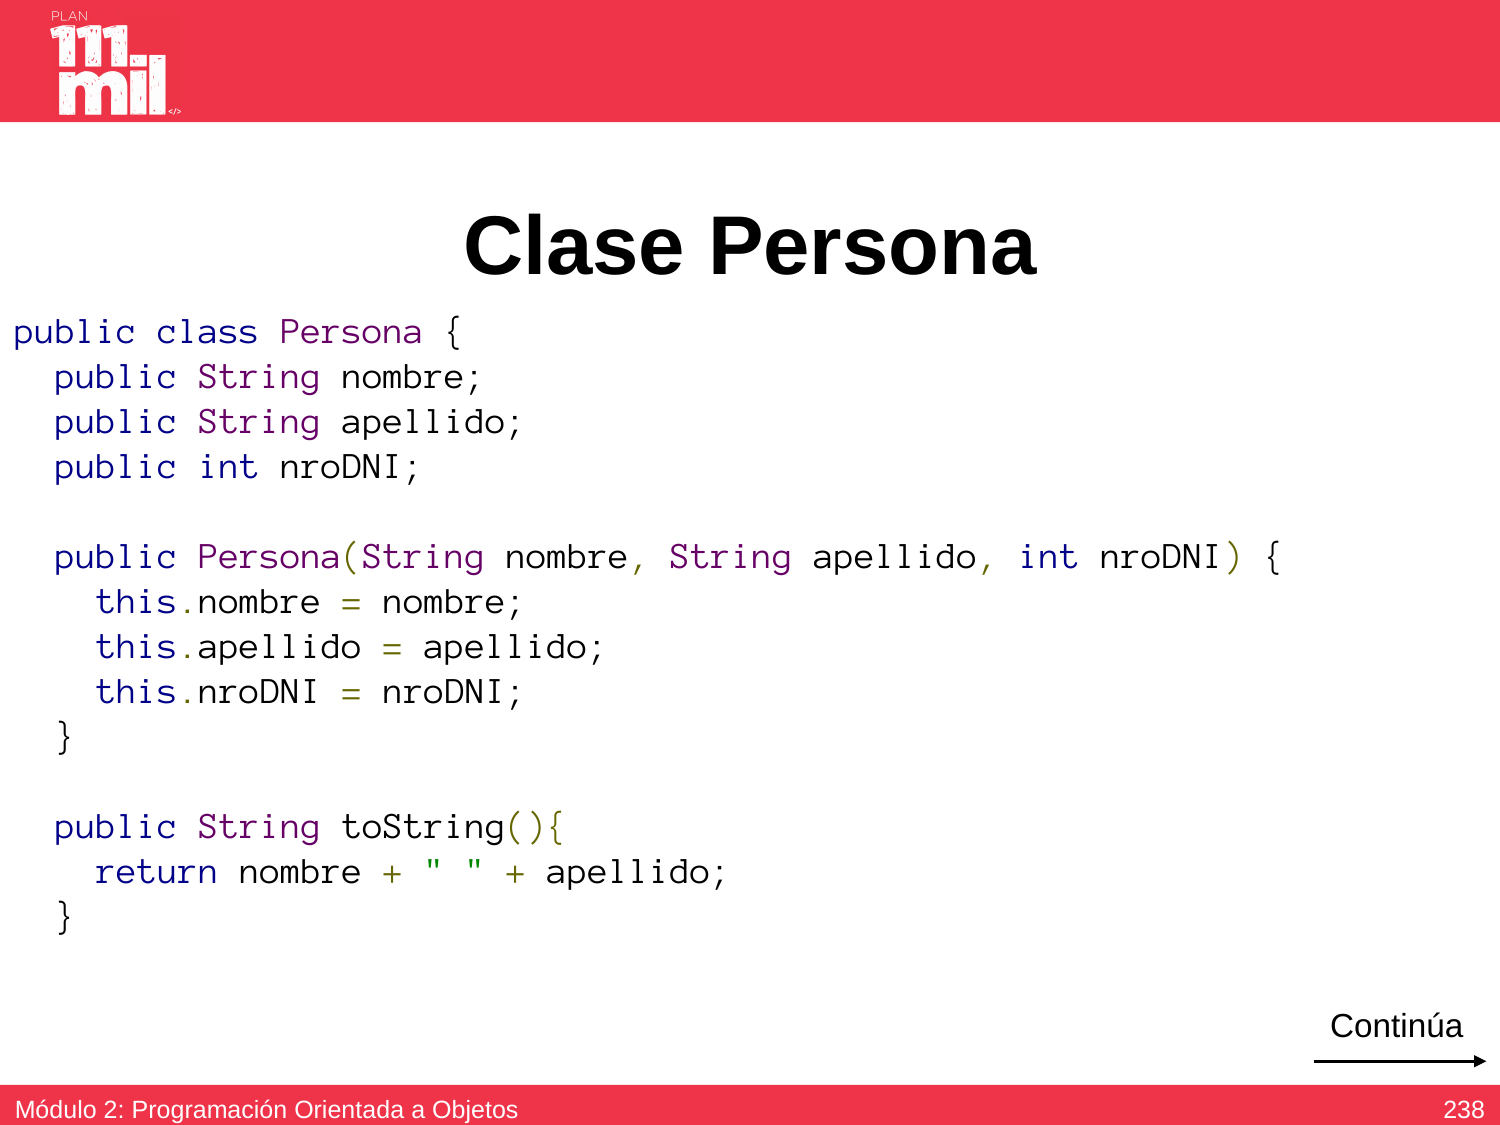

# Clase Persona
public class Persona {
  public String nombre;
  public String apellido;
  public int nroDNI;

  public Persona(String nombre, String apellido, int nroDNI) {
    this.nombre = nombre;
    this.apellido = apellido;
    this.nroDNI = nroDNI;
  }

  public String toString(){
    return nombre + " " + apellido;
  }

Continúa
238
Módulo 2: Programación Orientada a Objetos